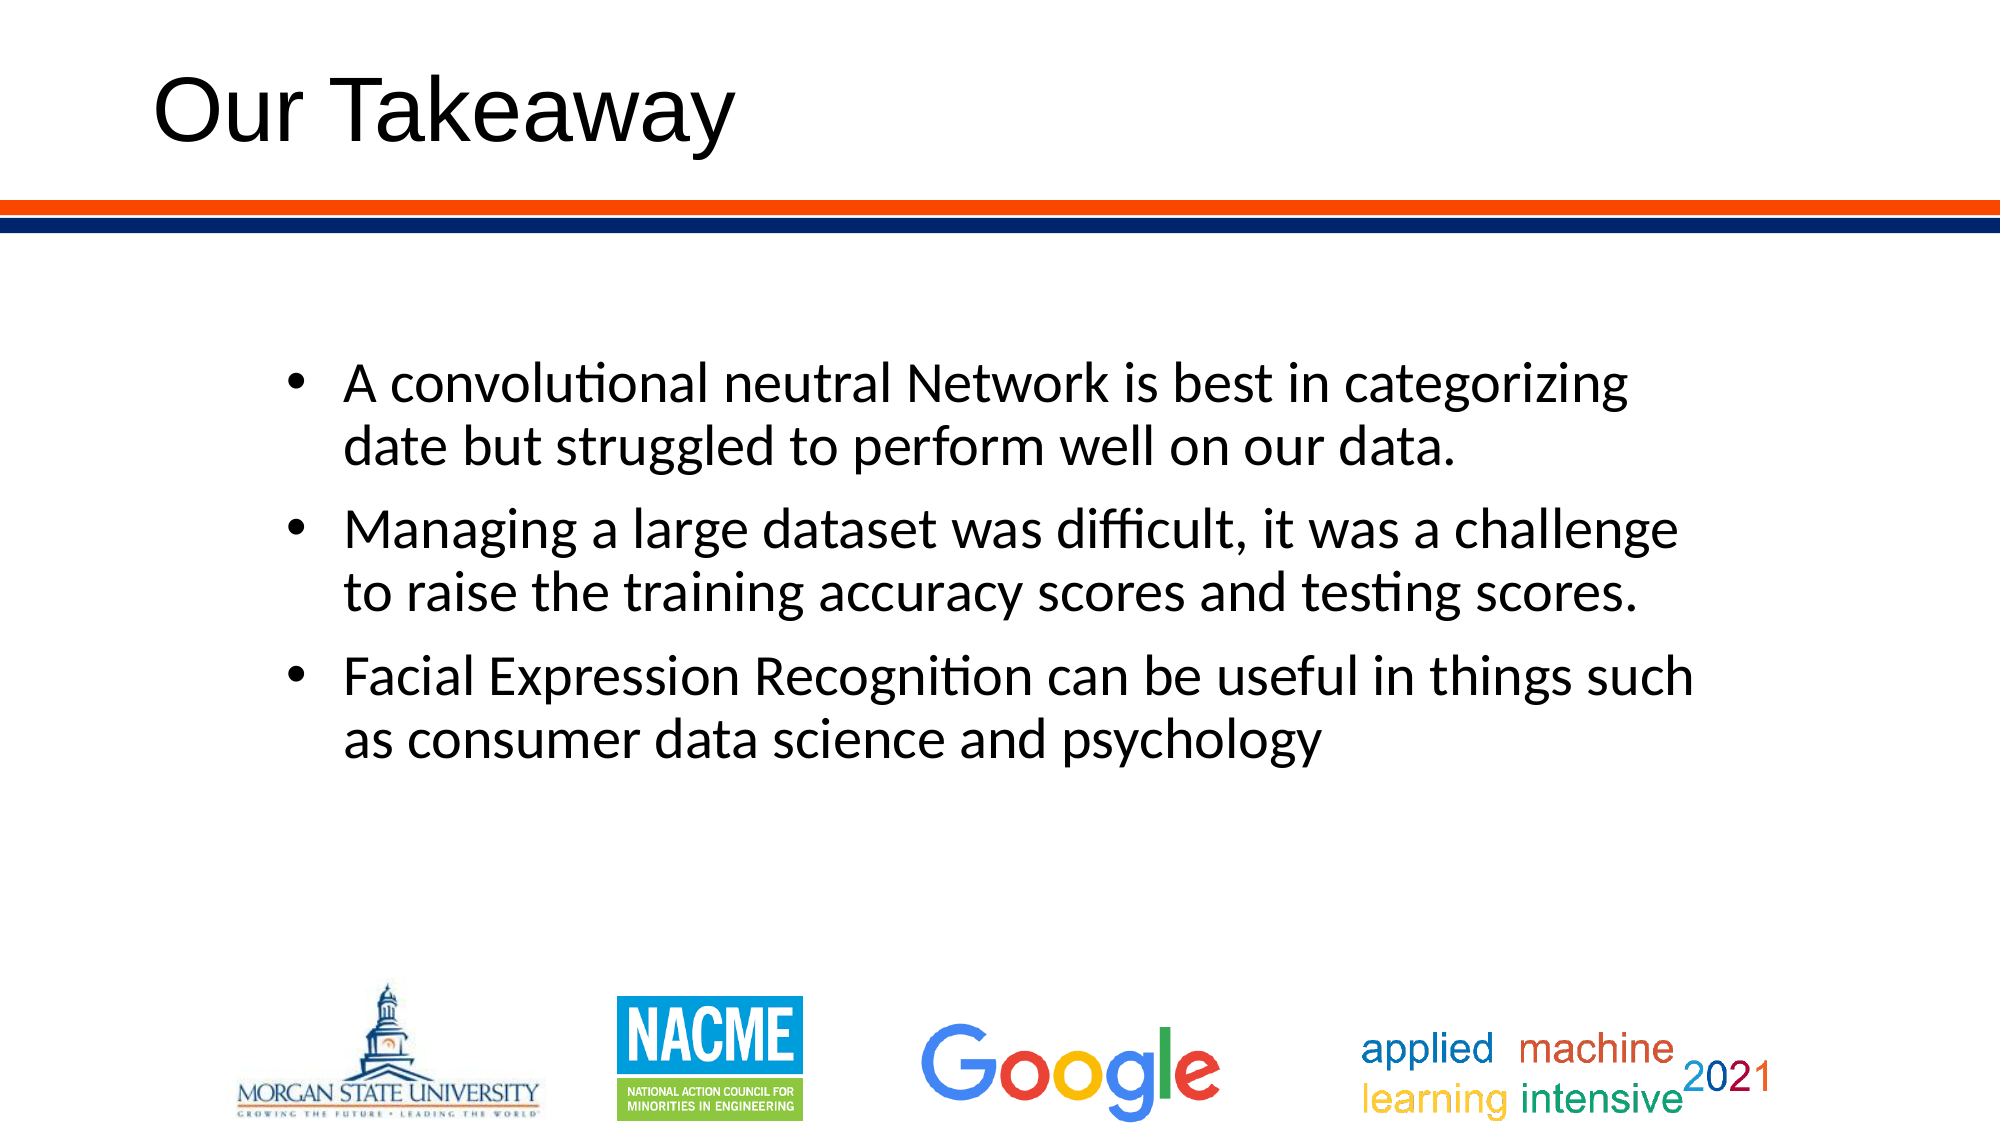

# Our Takeaway

A convolutional neutral Network is best in categorizing date but struggled to perform well on our data.
Managing a large dataset was difficult, it was a challenge to raise the training accuracy scores and testing scores.
Facial Expression Recognition can be useful in things such as consumer data science and psychology